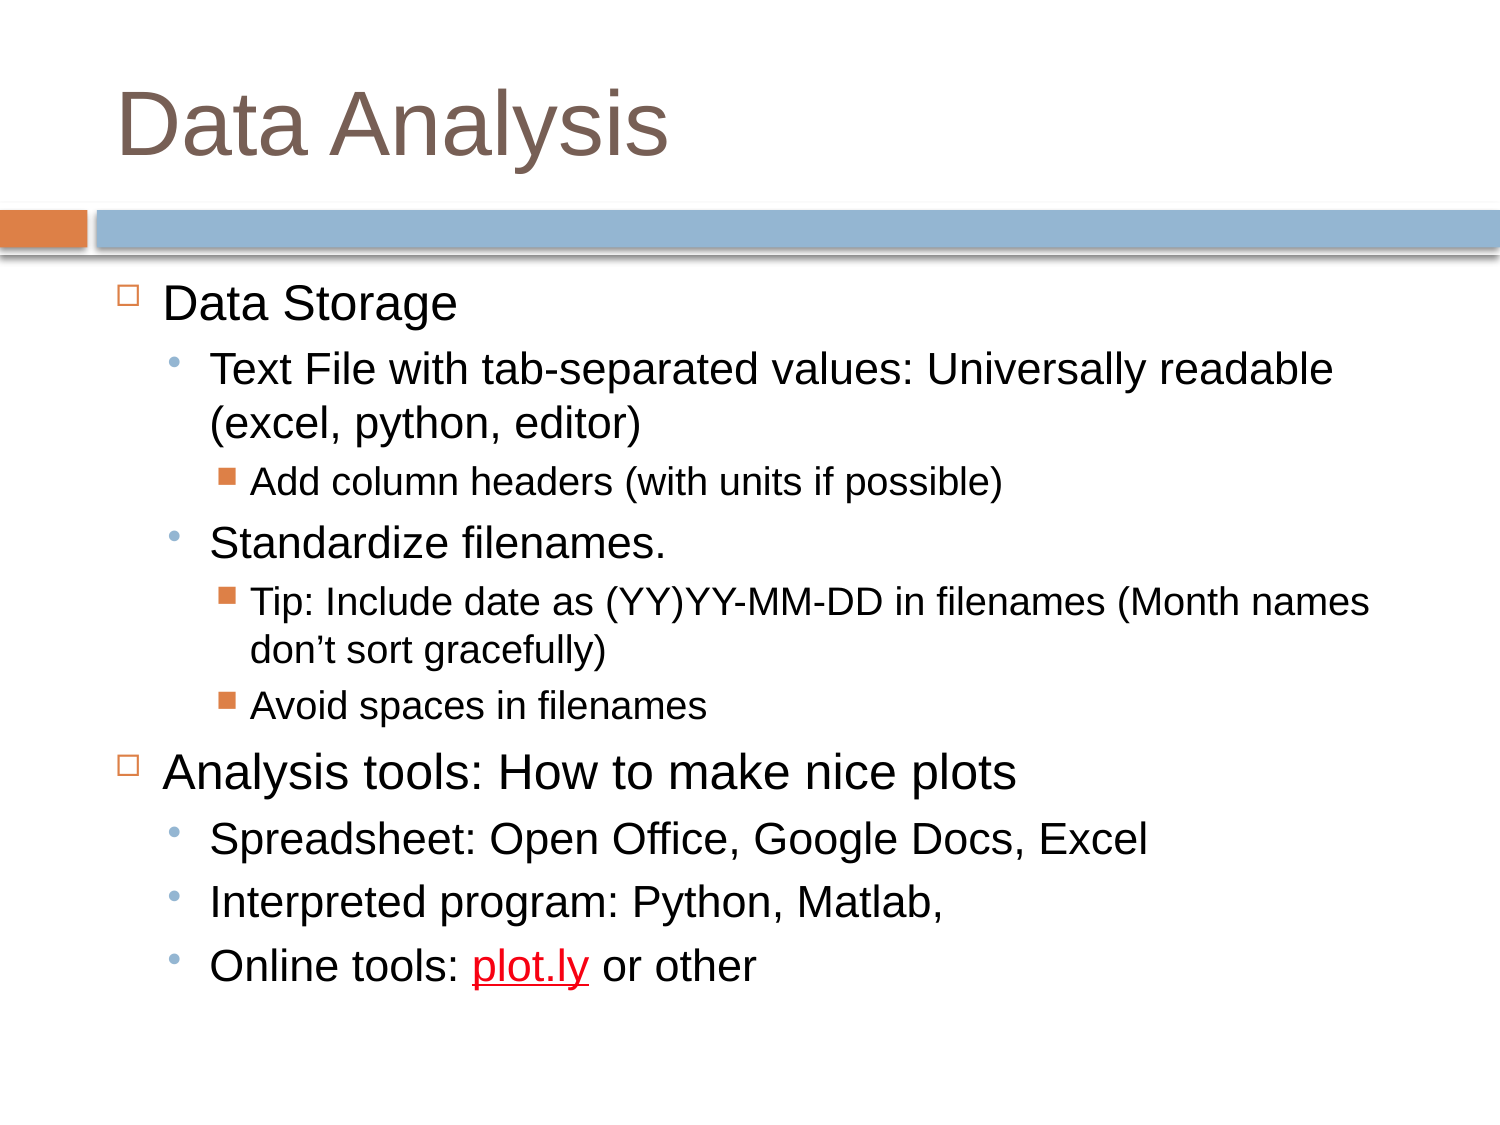

# Data Analysis
Data Storage
Text File with tab-separated values: Universally readable (excel, python, editor)
Add column headers (with units if possible)
Standardize filenames.
Tip: Include date as (YY)YY-MM-DD in filenames (Month names don’t sort gracefully)
Avoid spaces in filenames
Analysis tools: How to make nice plots
Spreadsheet: Open Office, Google Docs, Excel
Interpreted program: Python, Matlab,
Online tools: plot.ly or other